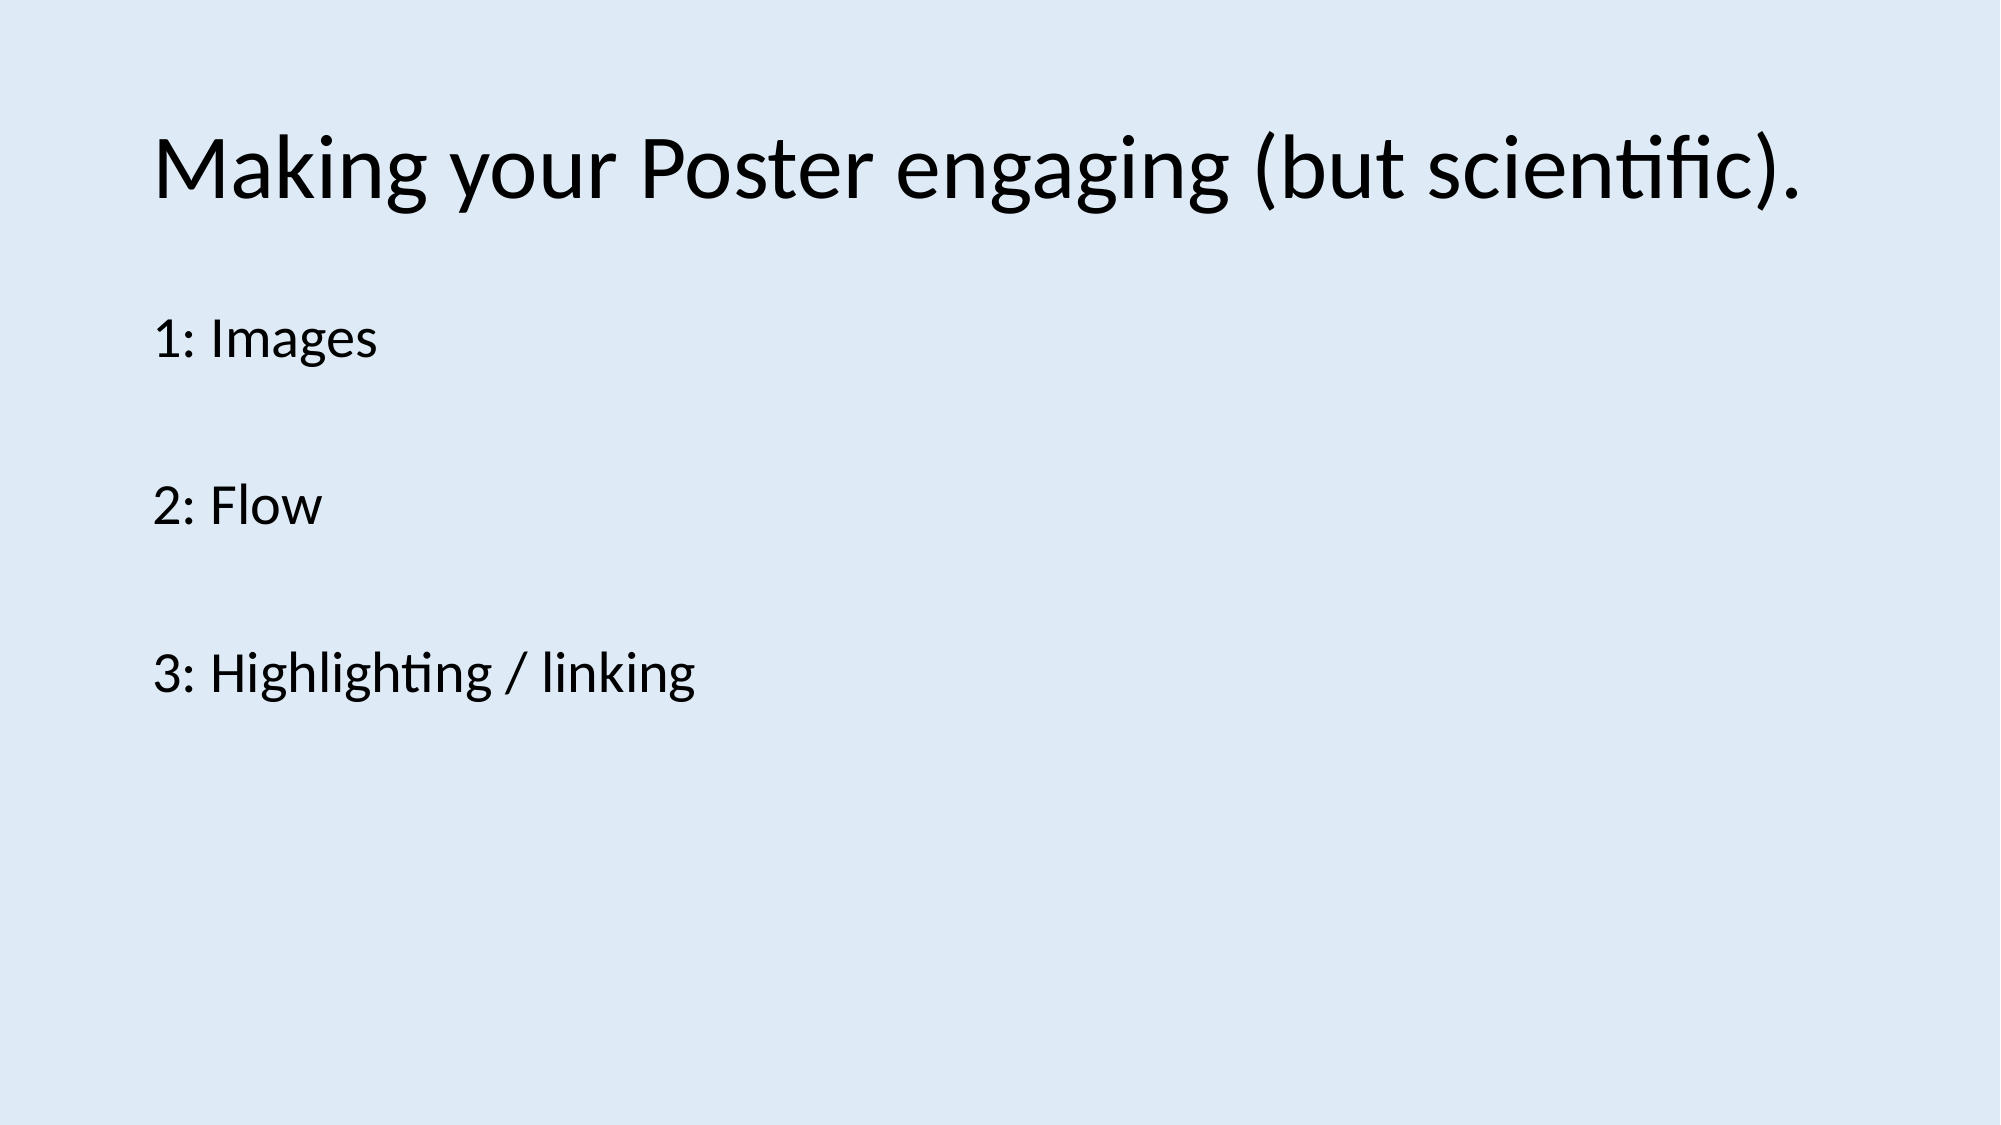

# Making your Poster engaging (but scientific).
1: Images

2: Flow

3: Highlighting / linking